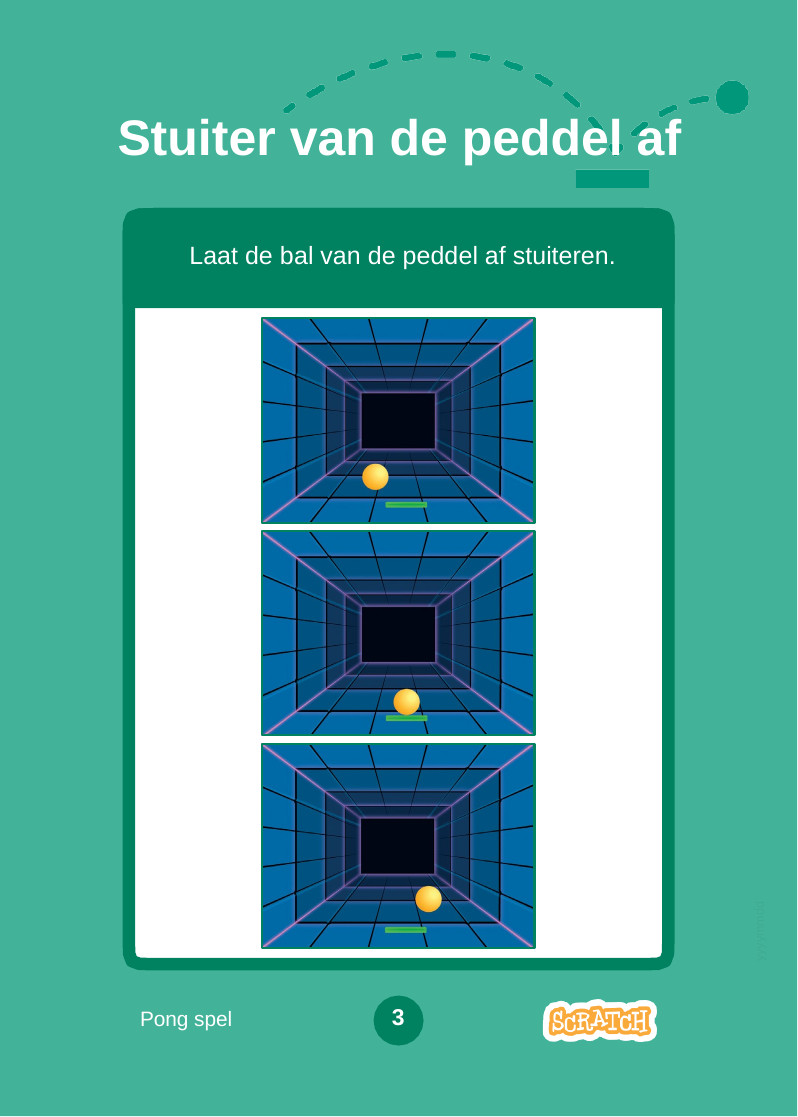

# Stuiter van de peddel af

Laat de bal van de peddel af stuiteren.

yyyymmdd

3
Pong spel